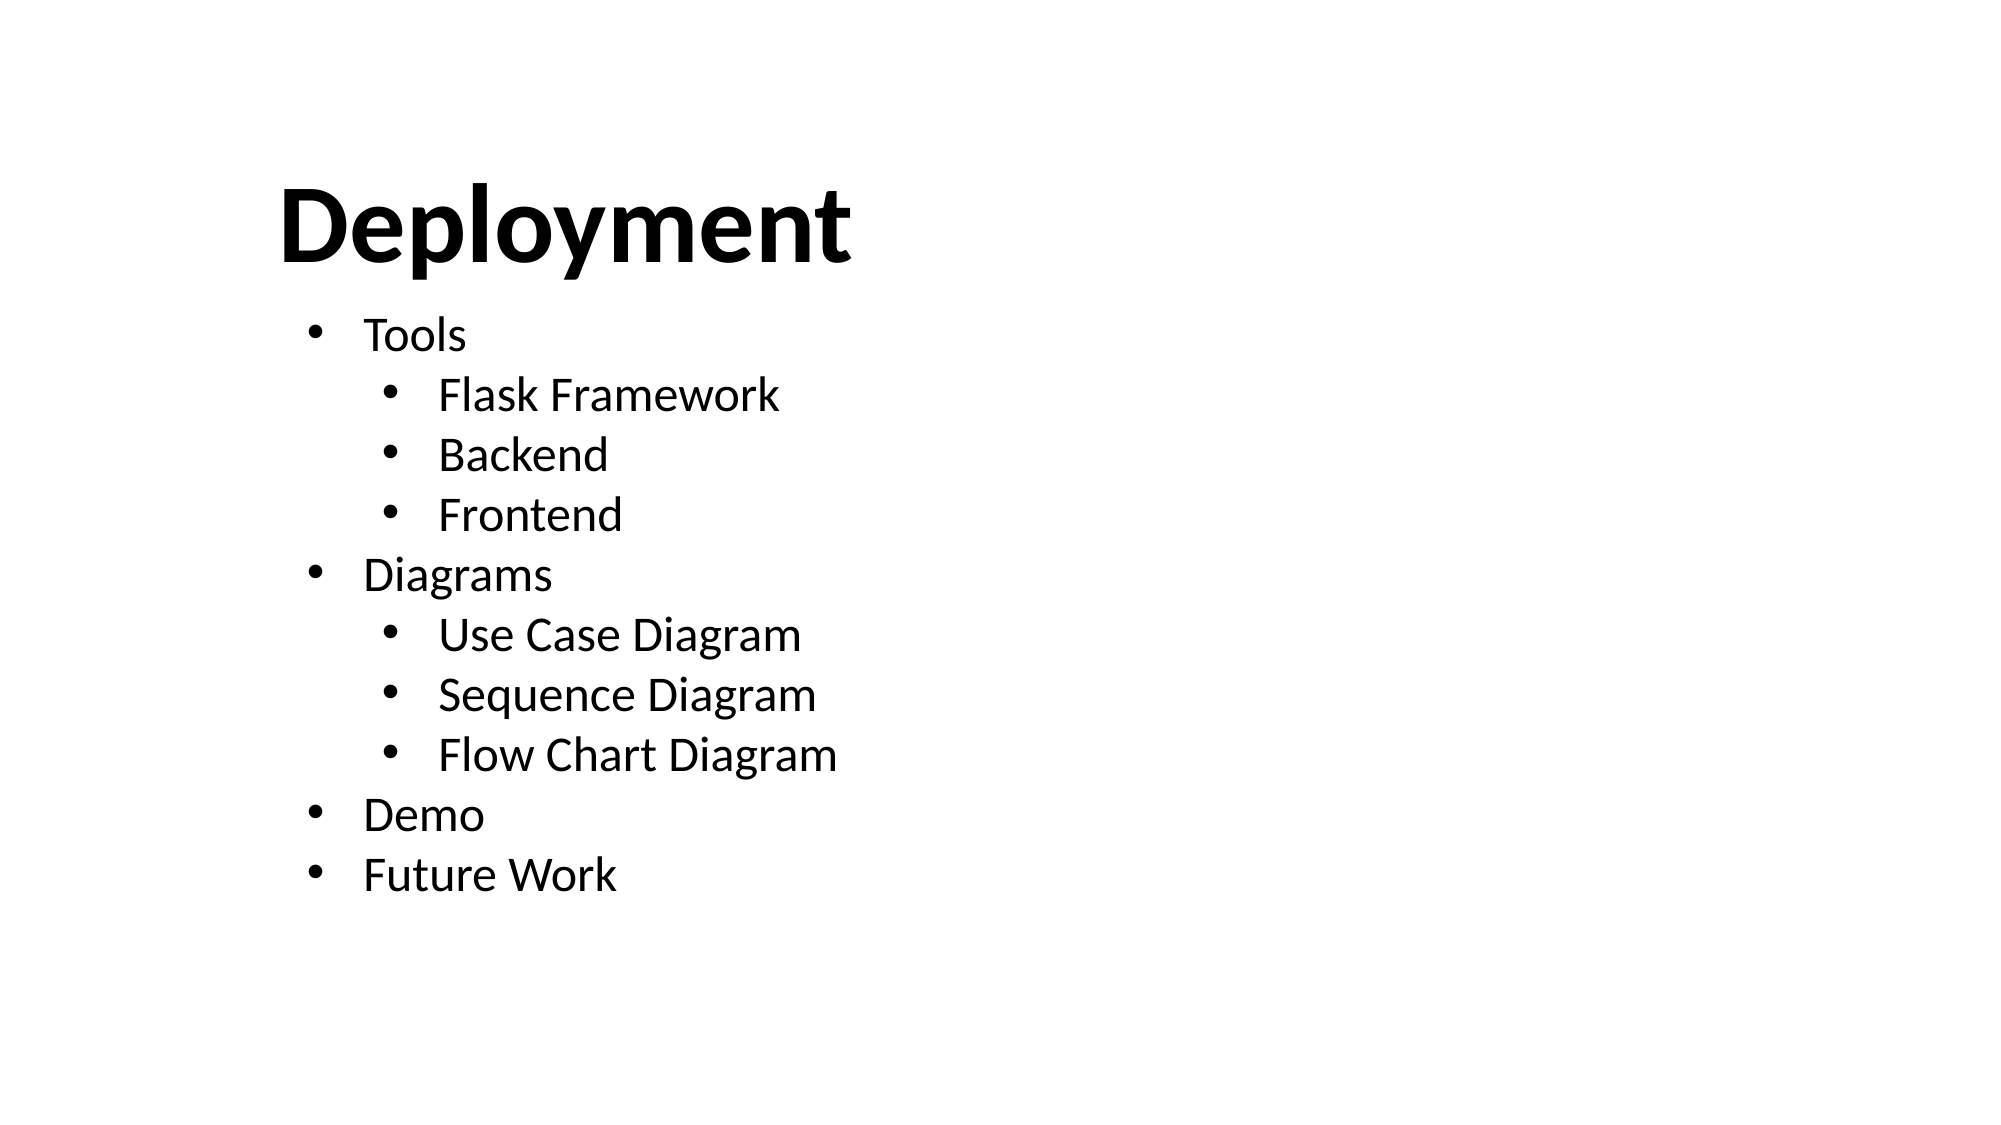

# Deployment
Tools
Flask Framework
Backend
Frontend
Diagrams
Use Case Diagram
Sequence Diagram
Flow Chart Diagram
Demo
Future Work